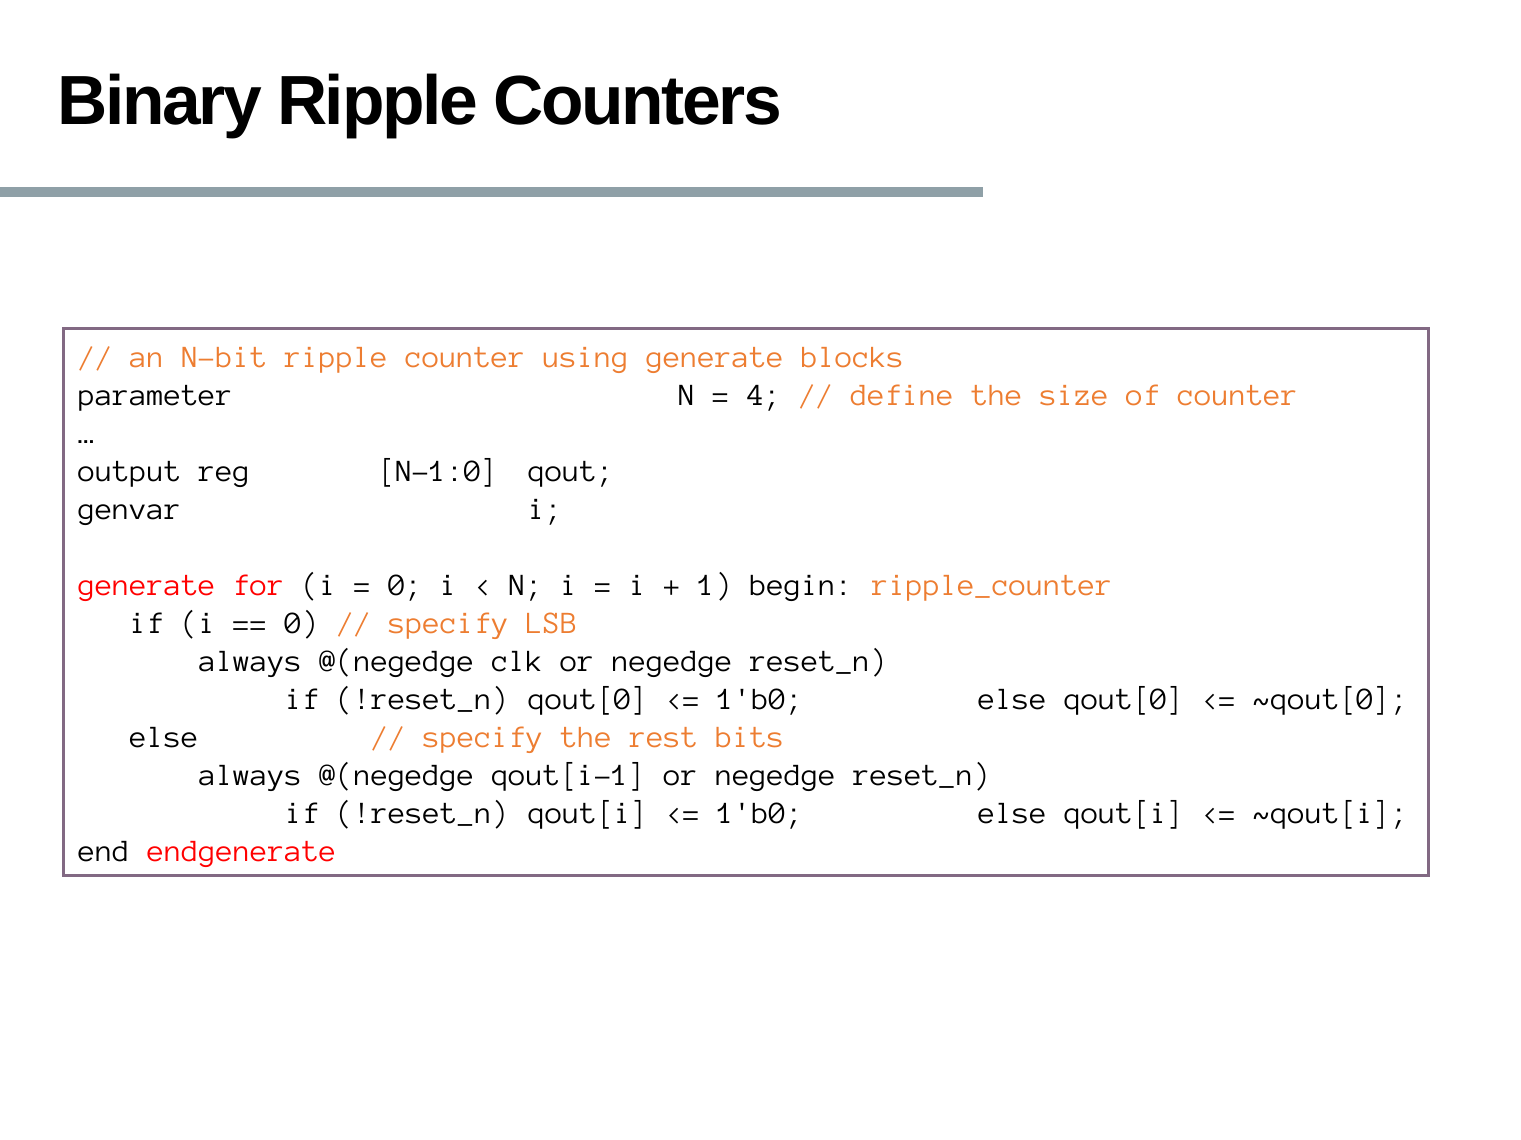

# Binary Ripple Counters
// an N-bit ripple counter using generate blocks
parameter 			N = 4; // define the size of counter
…
output reg 	[N-1:0] 	qout;
genvar  			i;

generate for (i = 0; i < N; i = i + 1) begin: ripple_counter
   if (i == 0) // specify LSB
       always @(negedge clk or negedge reset_n)
            if (!reset_n) 	qout[0] <= 1'b0;  	else qout[0] <= ~qout[0];
   else          // specify the rest bits
       always @(negedge qout[i-1] or negedge reset_n)
            if (!reset_n) 	qout[i] <= 1'b0;  	else qout[i] <= ~qout[i];
end endgenerate